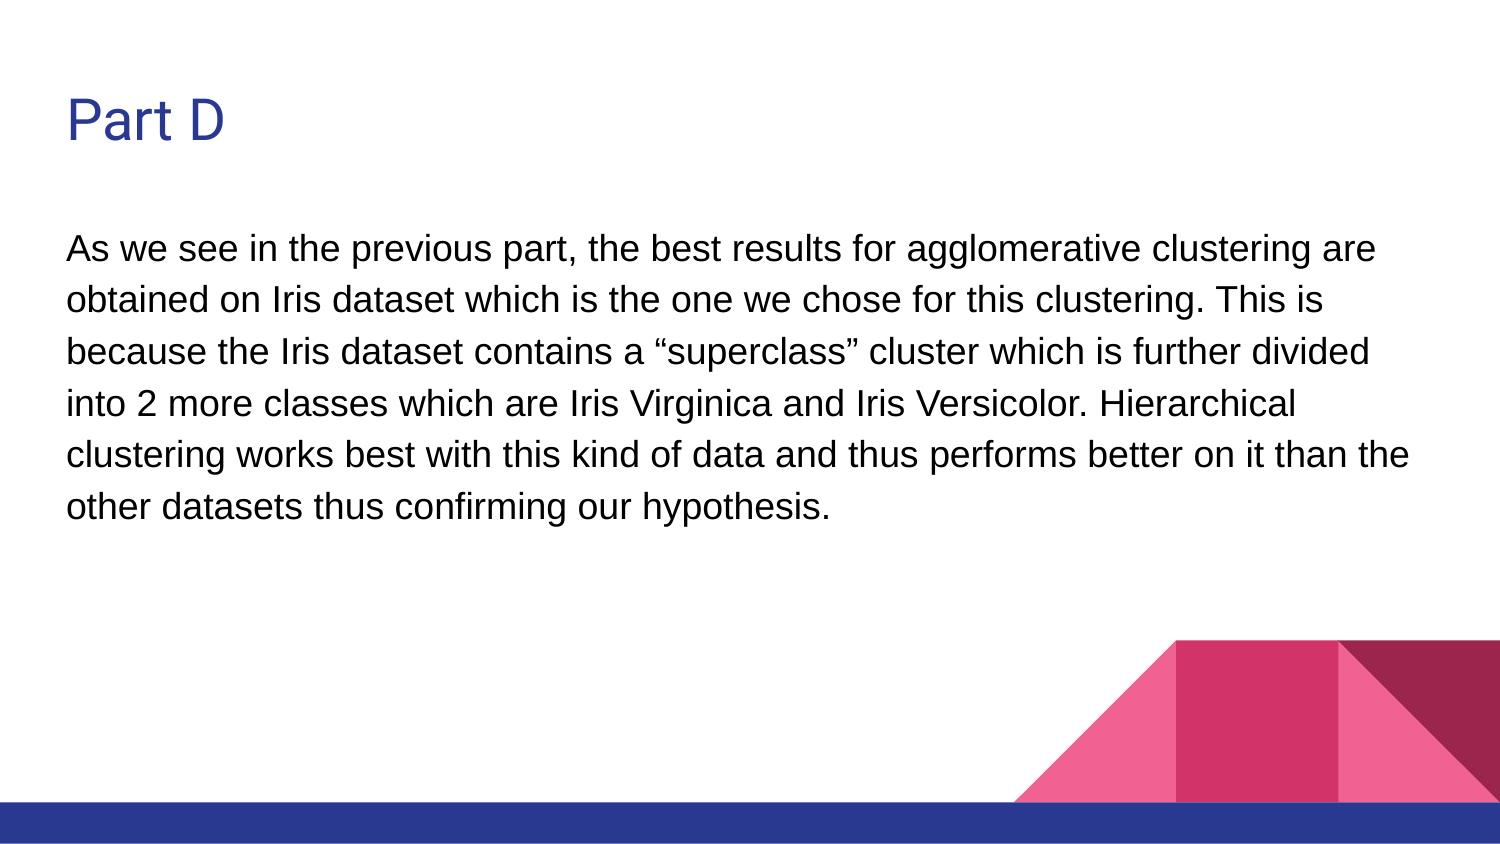

# Part D
As we see in the previous part, the best results for agglomerative clustering are obtained on Iris dataset which is the one we chose for this clustering. This is because the Iris dataset contains a “superclass” cluster which is further divided into 2 more classes which are Iris Virginica and Iris Versicolor. Hierarchical clustering works best with this kind of data and thus performs better on it than the other datasets thus confirming our hypothesis.